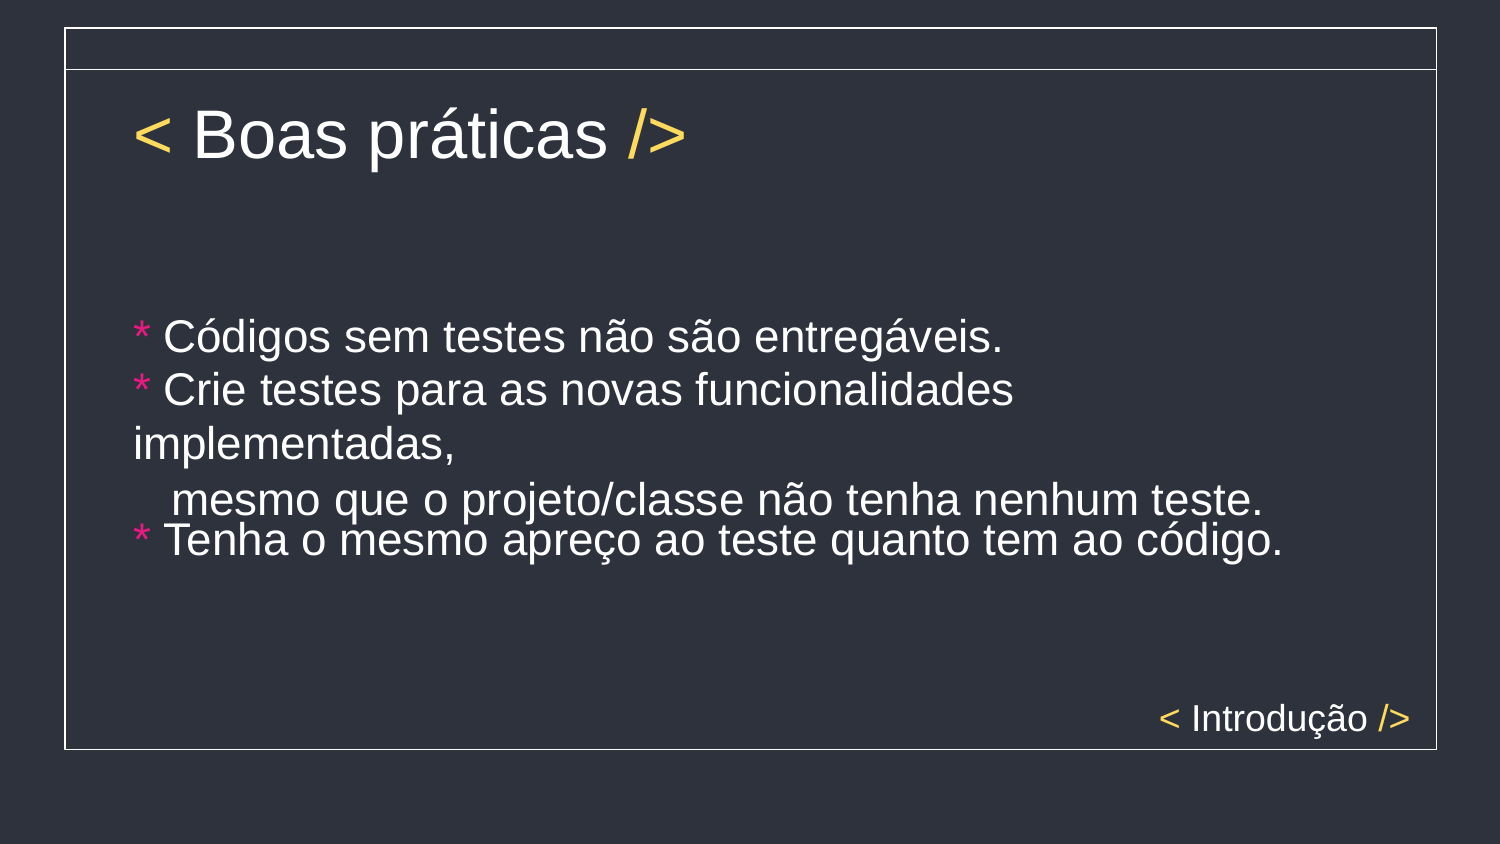

# < Boas práticas />
* Códigos sem testes não são entregáveis.
* Crie testes para as novas funcionalidades implementadas,
   mesmo que o projeto/classe não tenha nenhum teste.
* Tenha o mesmo apreço ao teste quanto tem ao código.
< Introdução />